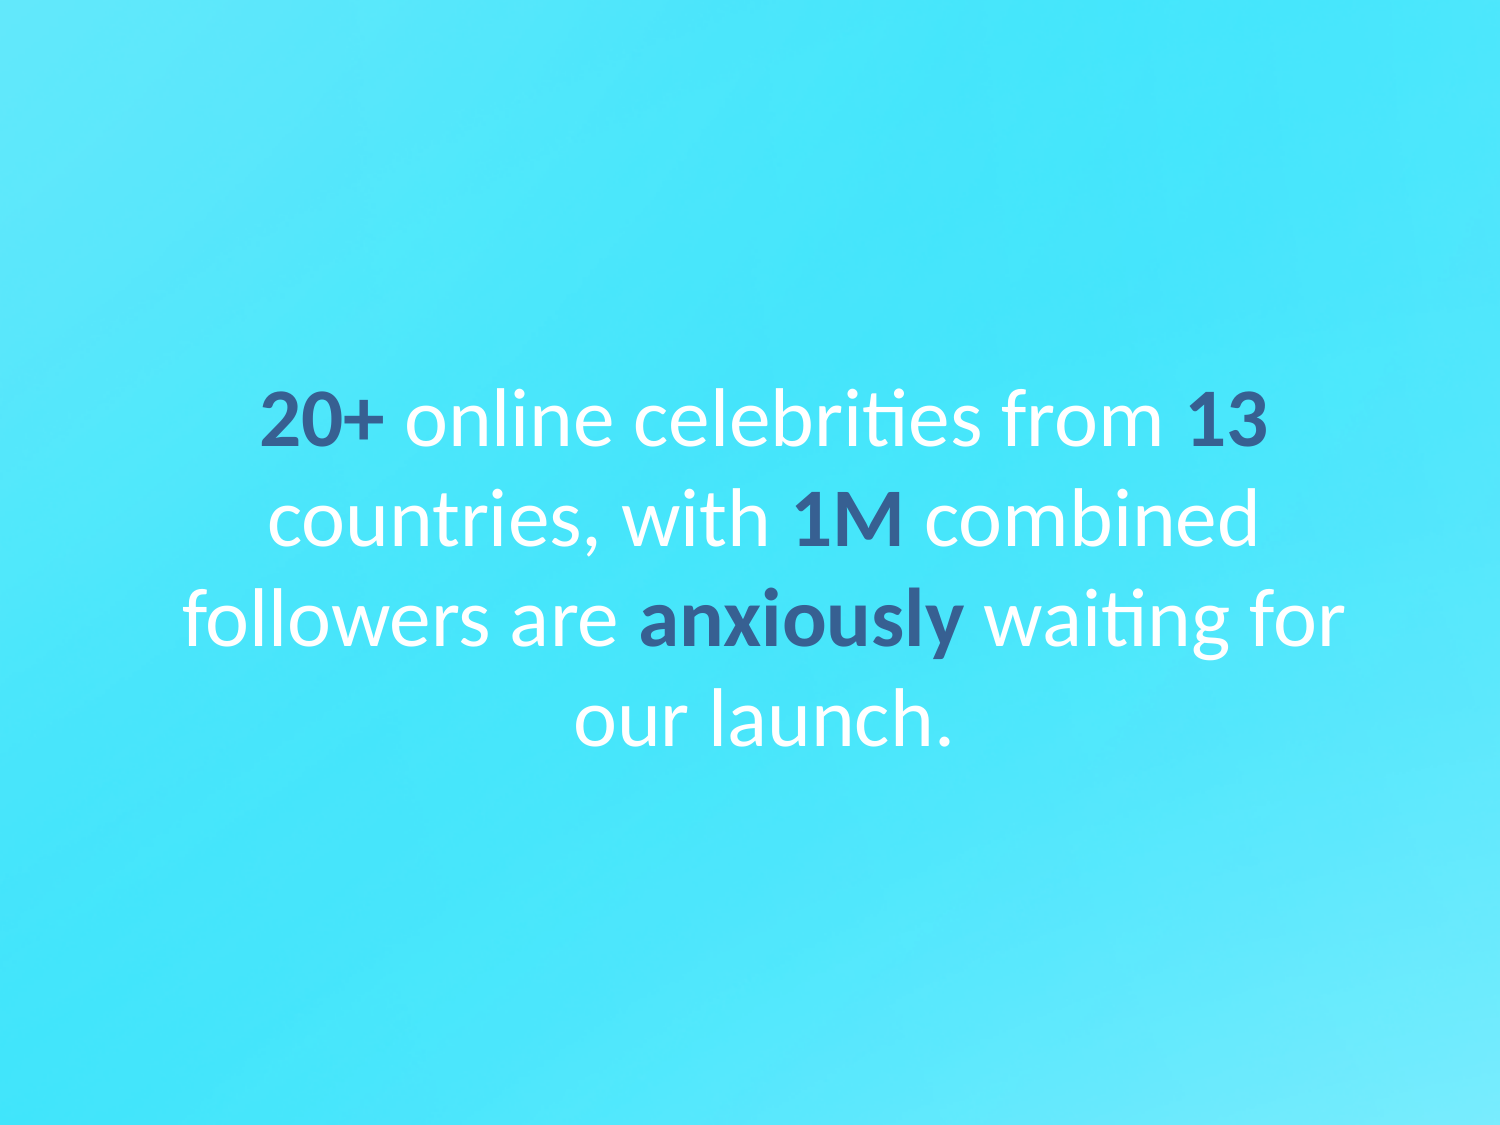

20+ online celebrities from 13 countries, with 1M combined followers are anxiously waiting for our launch.